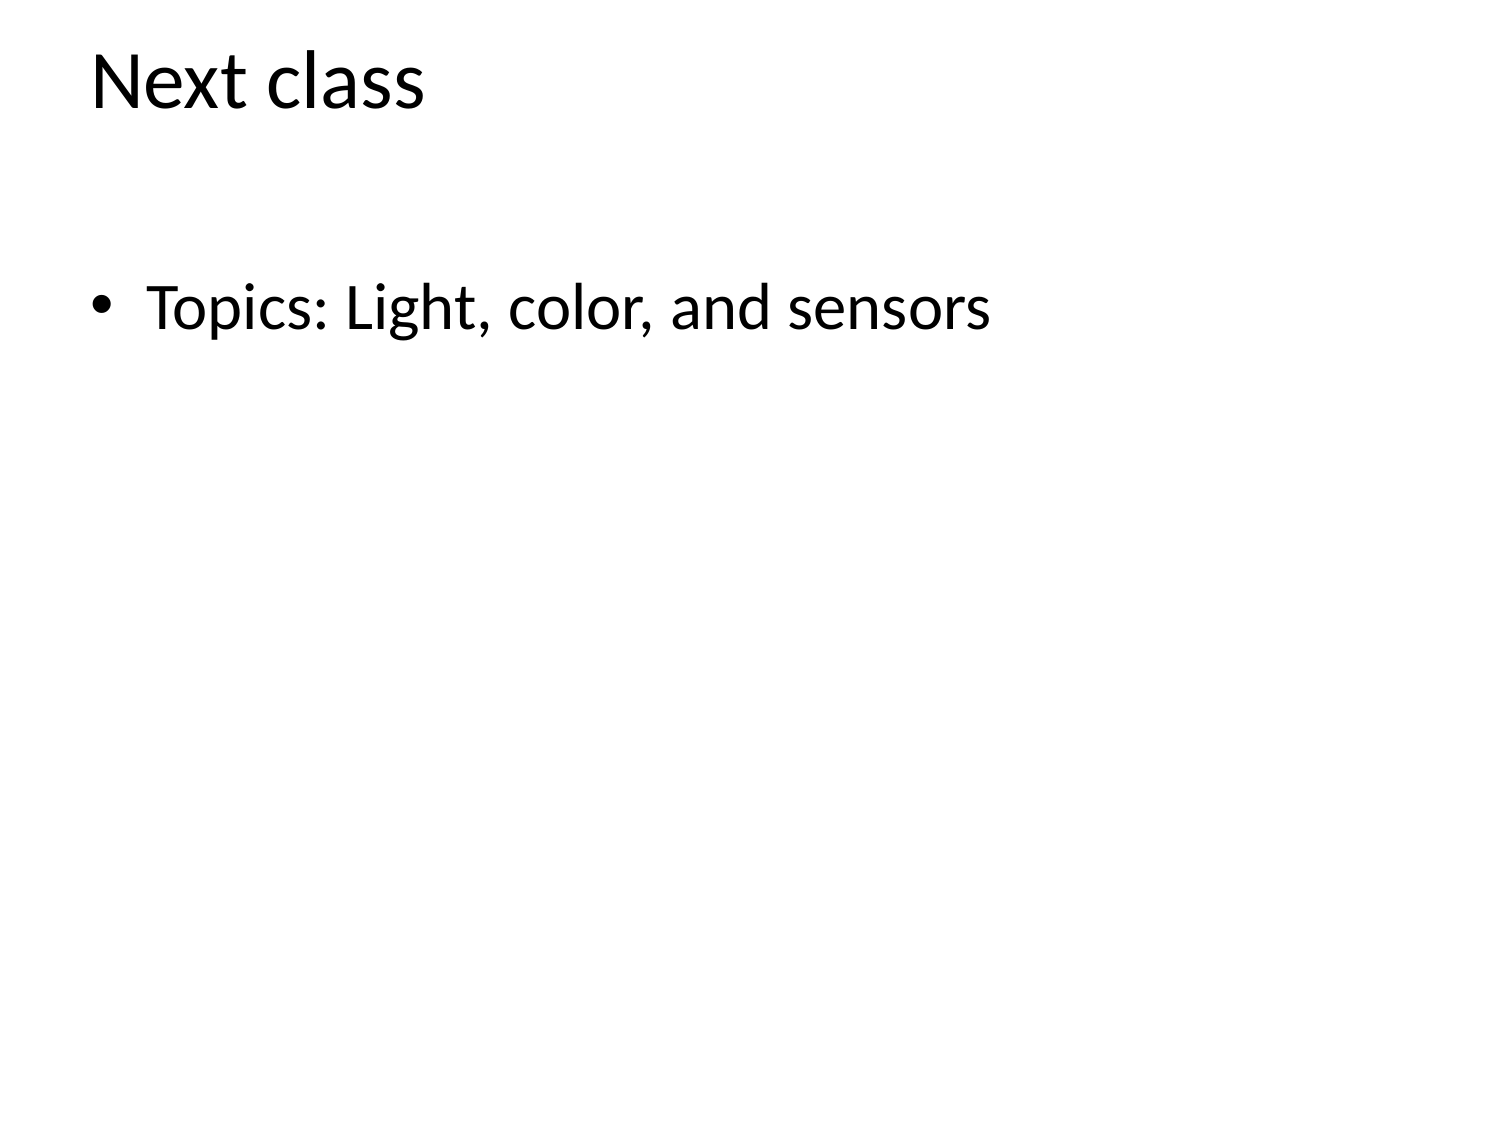

# Next class

Topics: Light, color, and sensors